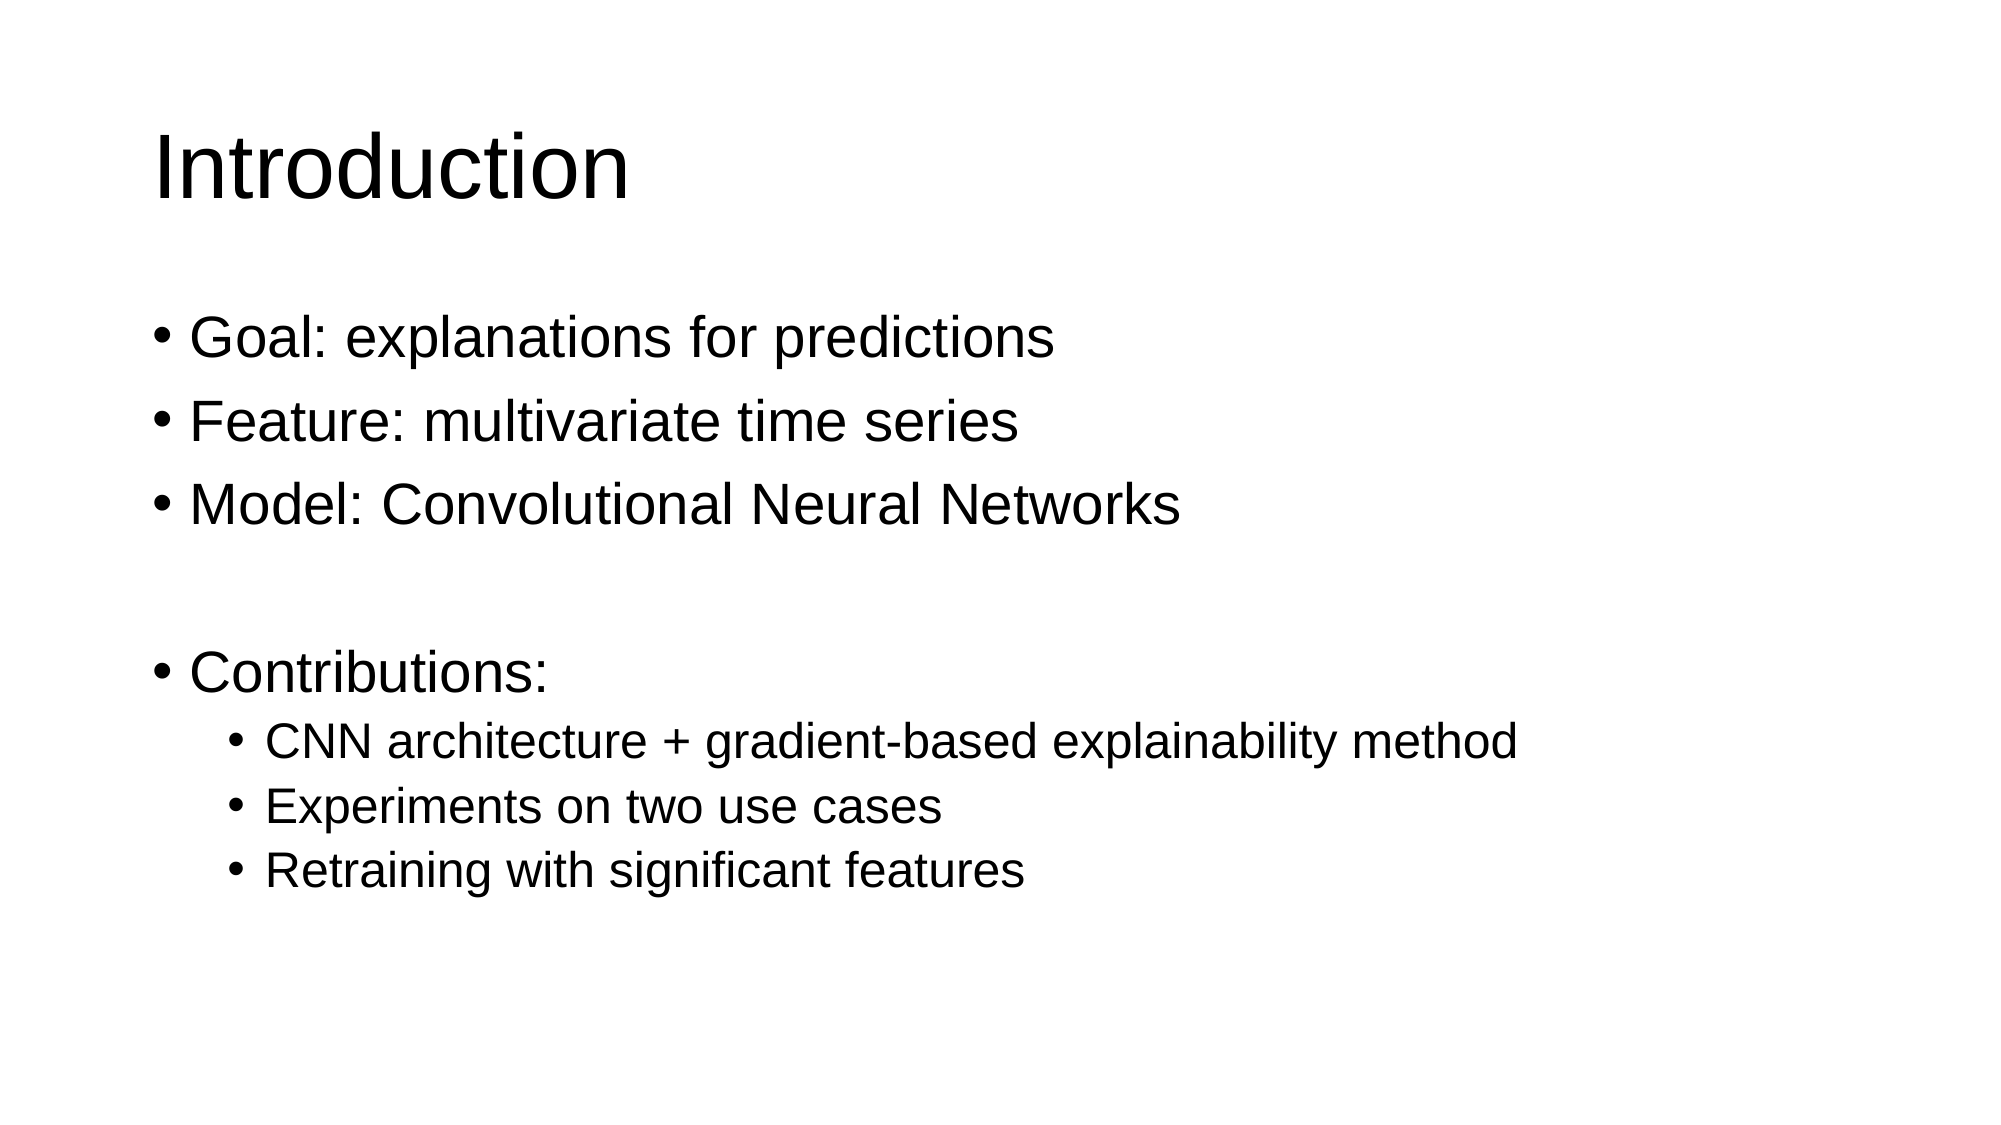

# Introduction
Goal: explanations for predictions
Feature: multivariate time series
Model: Convolutional Neural Networks

Contributions:
CNN architecture + gradient-based explainability method
Experiments on two use cases
Retraining with significant features